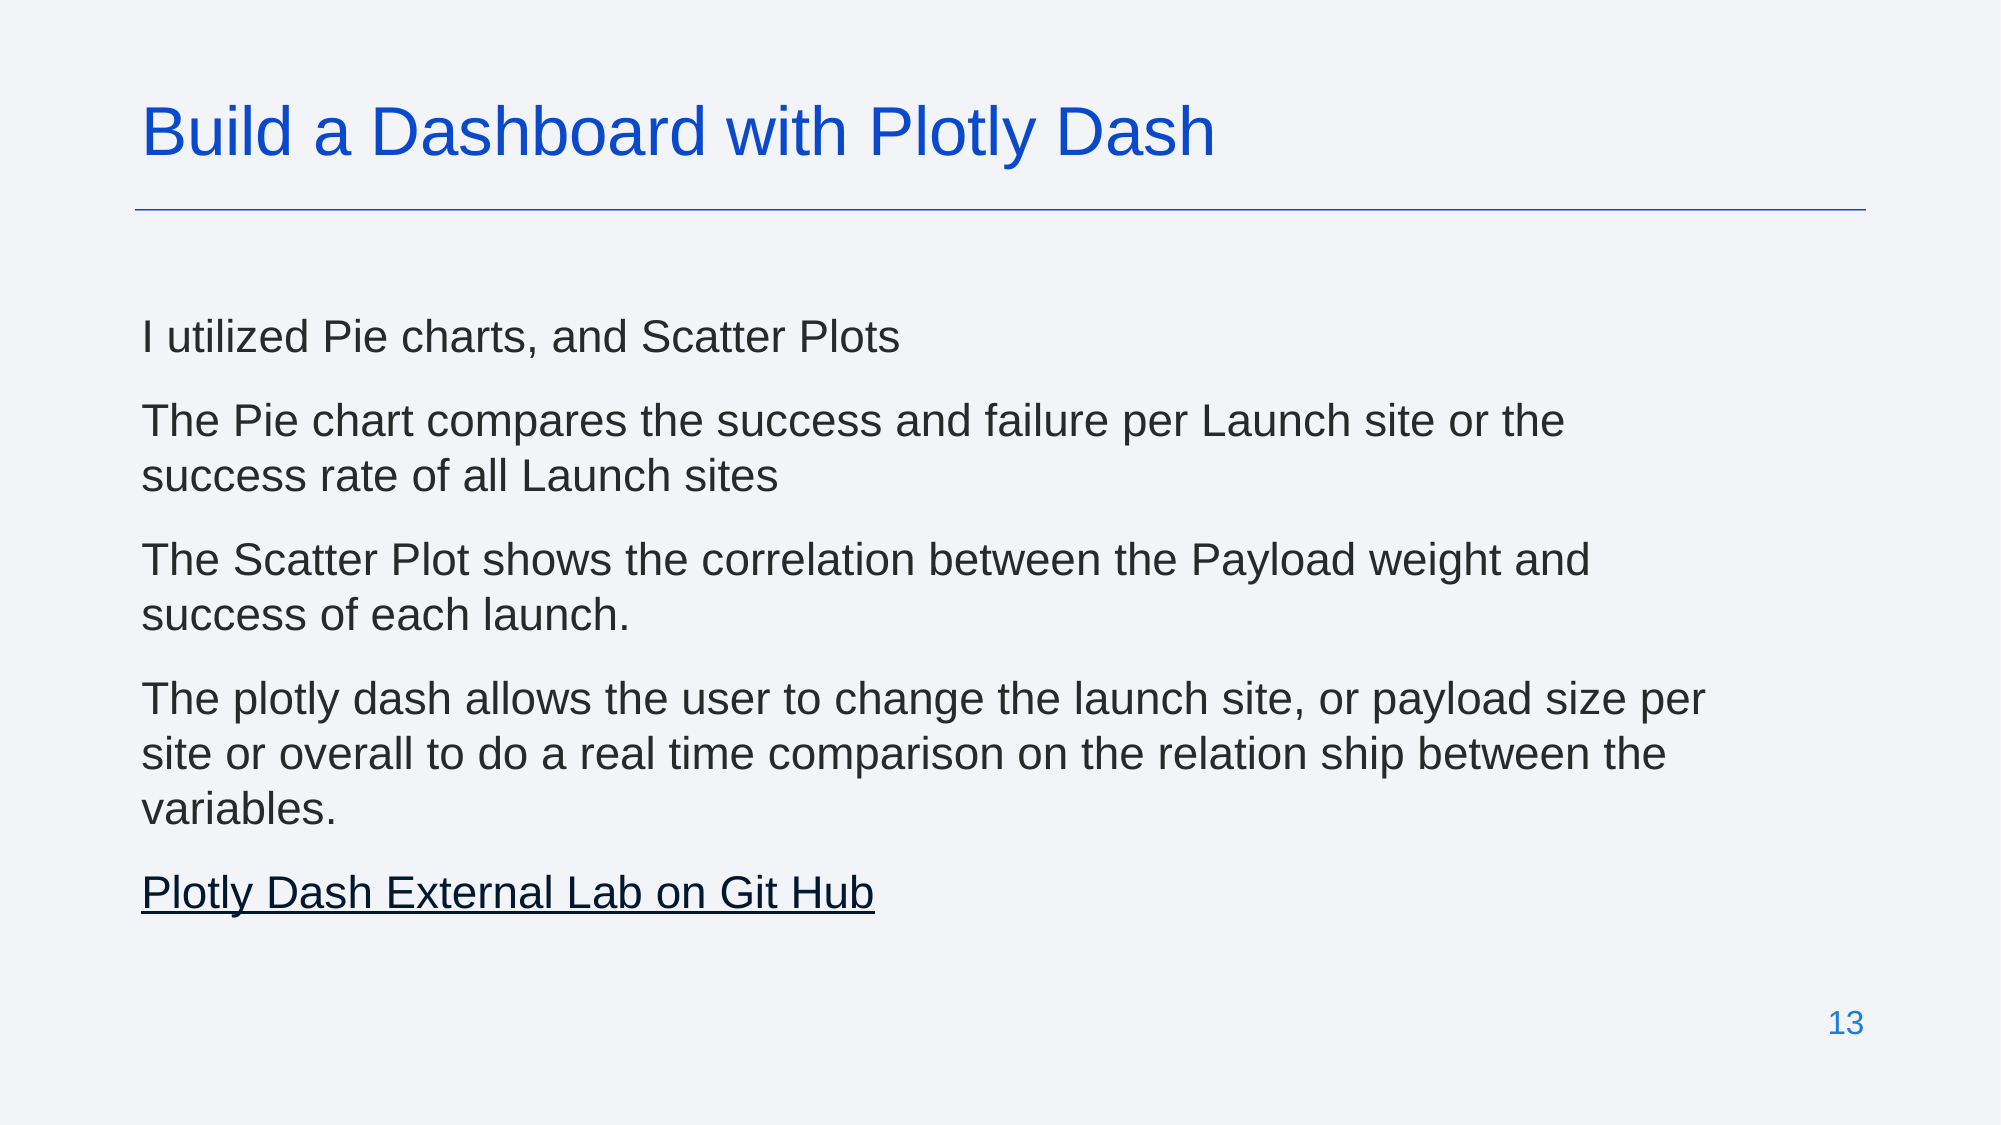

Build a Dashboard with Plotly Dash
I utilized Pie charts, and Scatter Plots
The Pie chart compares the success and failure per Launch site or the success rate of all Launch sites
The Scatter Plot shows the correlation between the Payload weight and success of each launch.
The plotly dash allows the user to change the launch site, or payload size per site or overall to do a real time comparison on the relation ship between the variables.
Plotly Dash External Lab on Git Hub

13